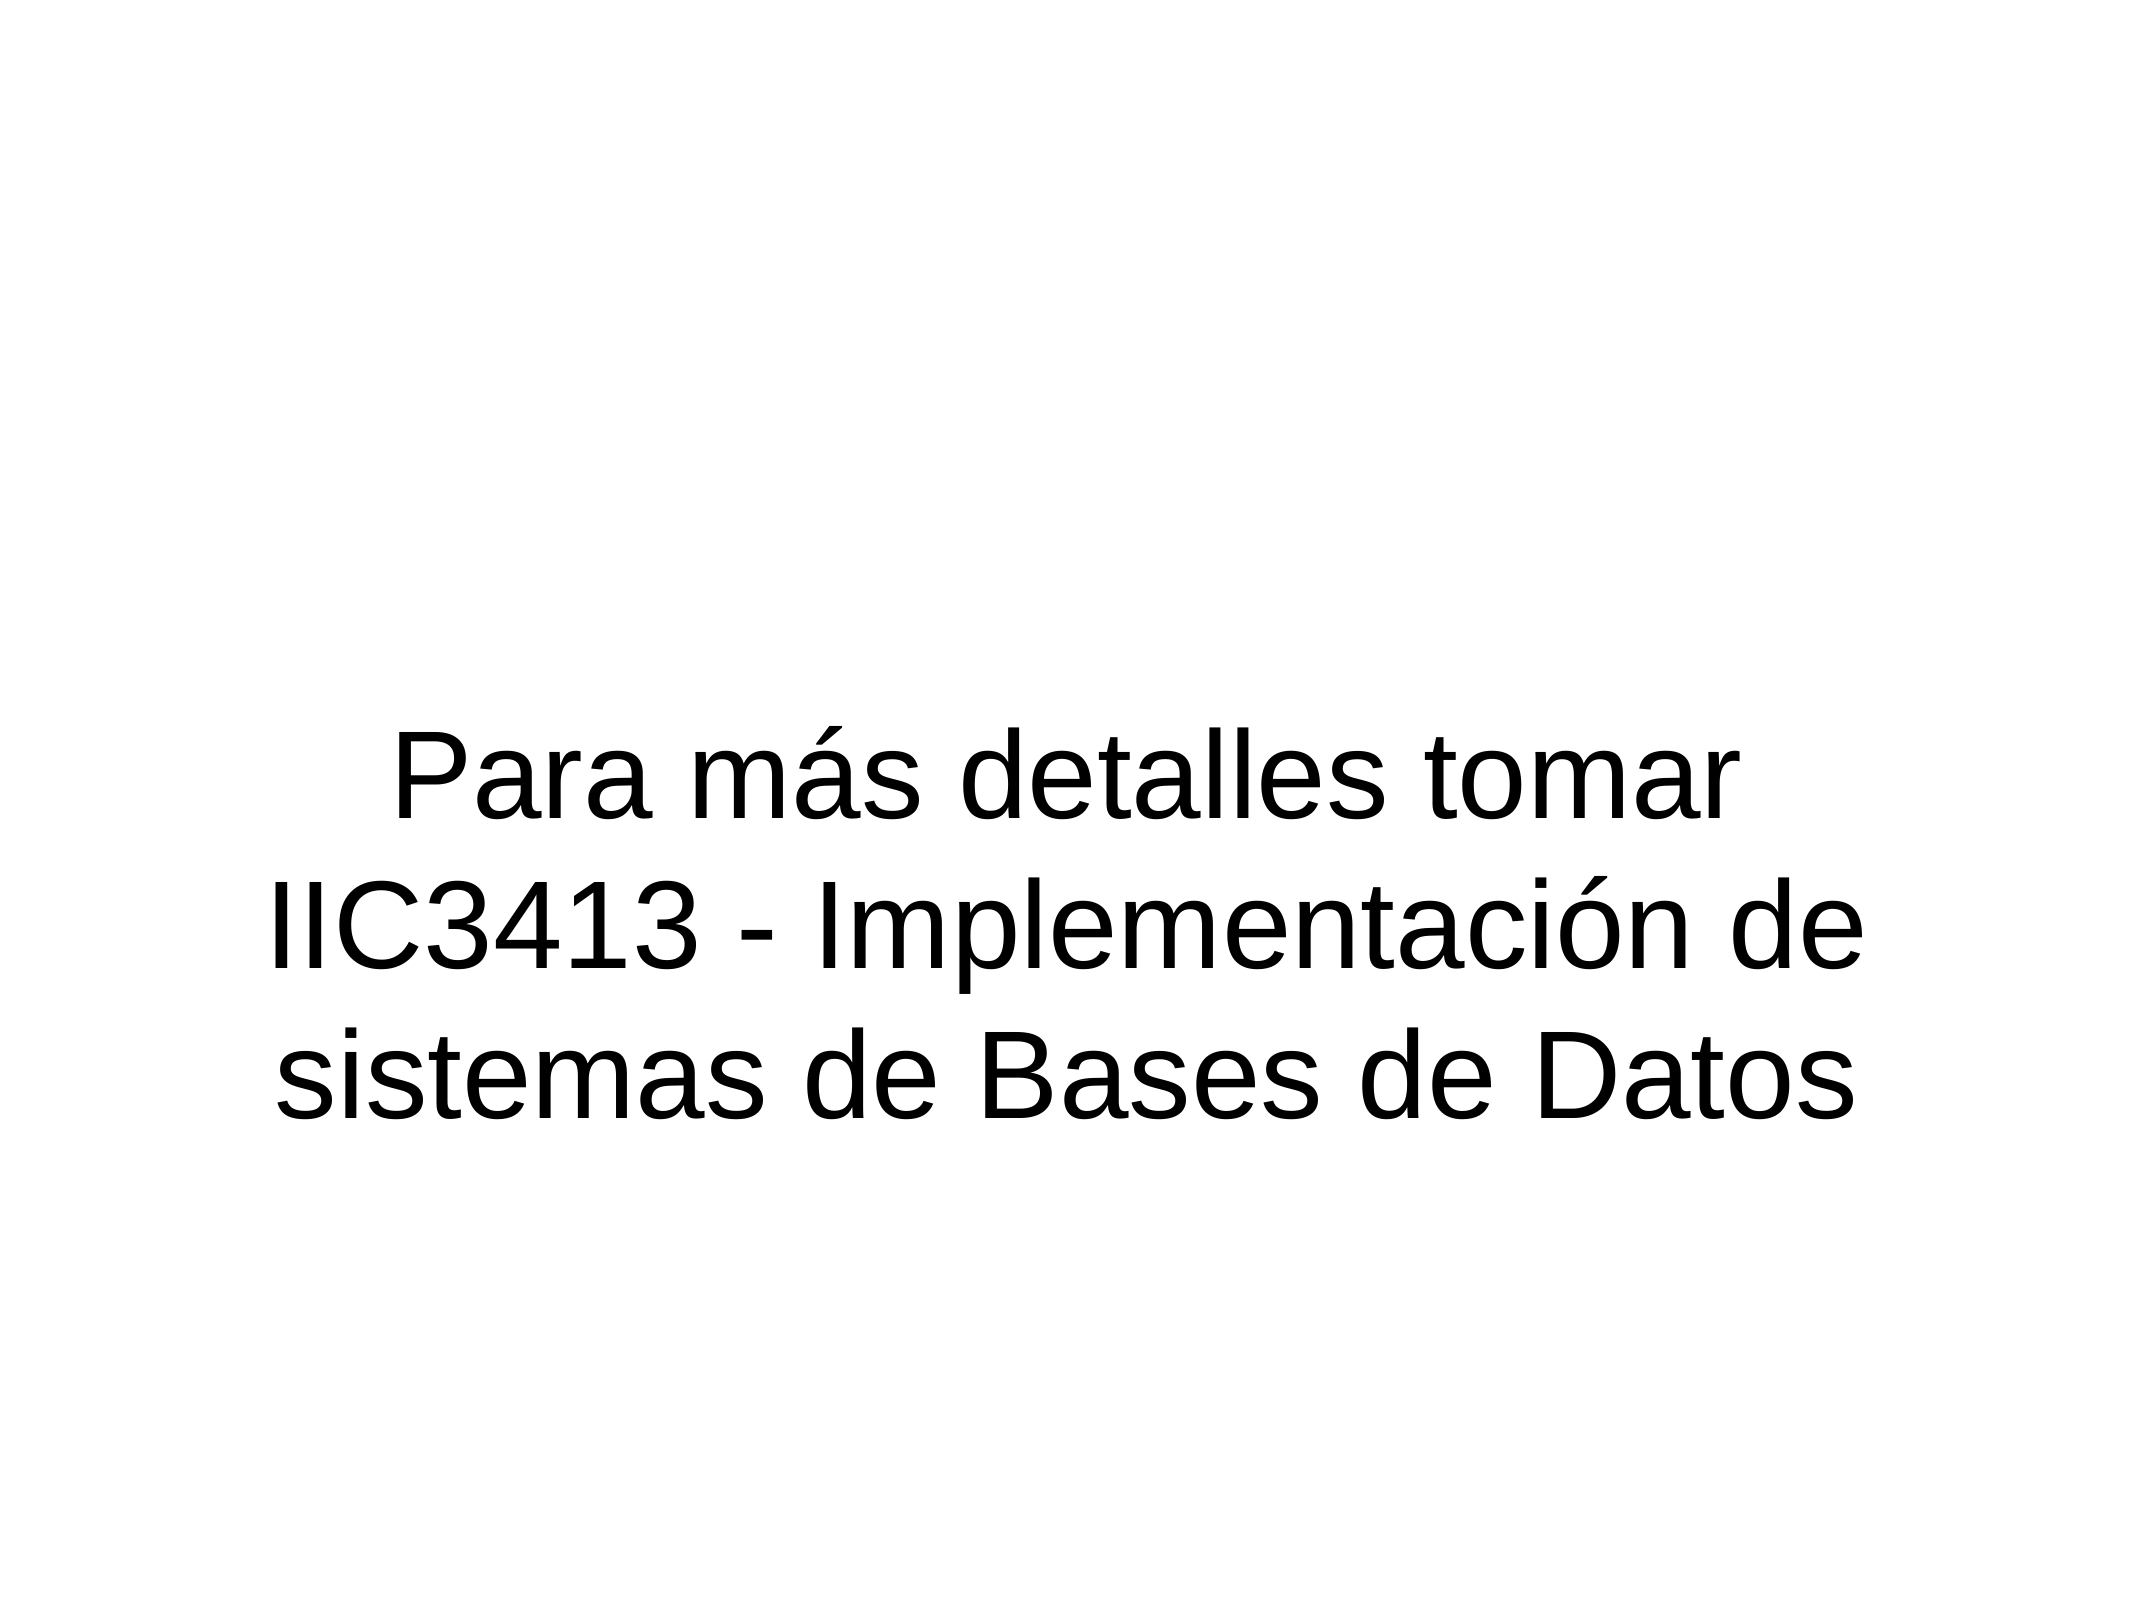

Para más detalles tomar IIC3413 - Implementación de sistemas de Bases de Datos